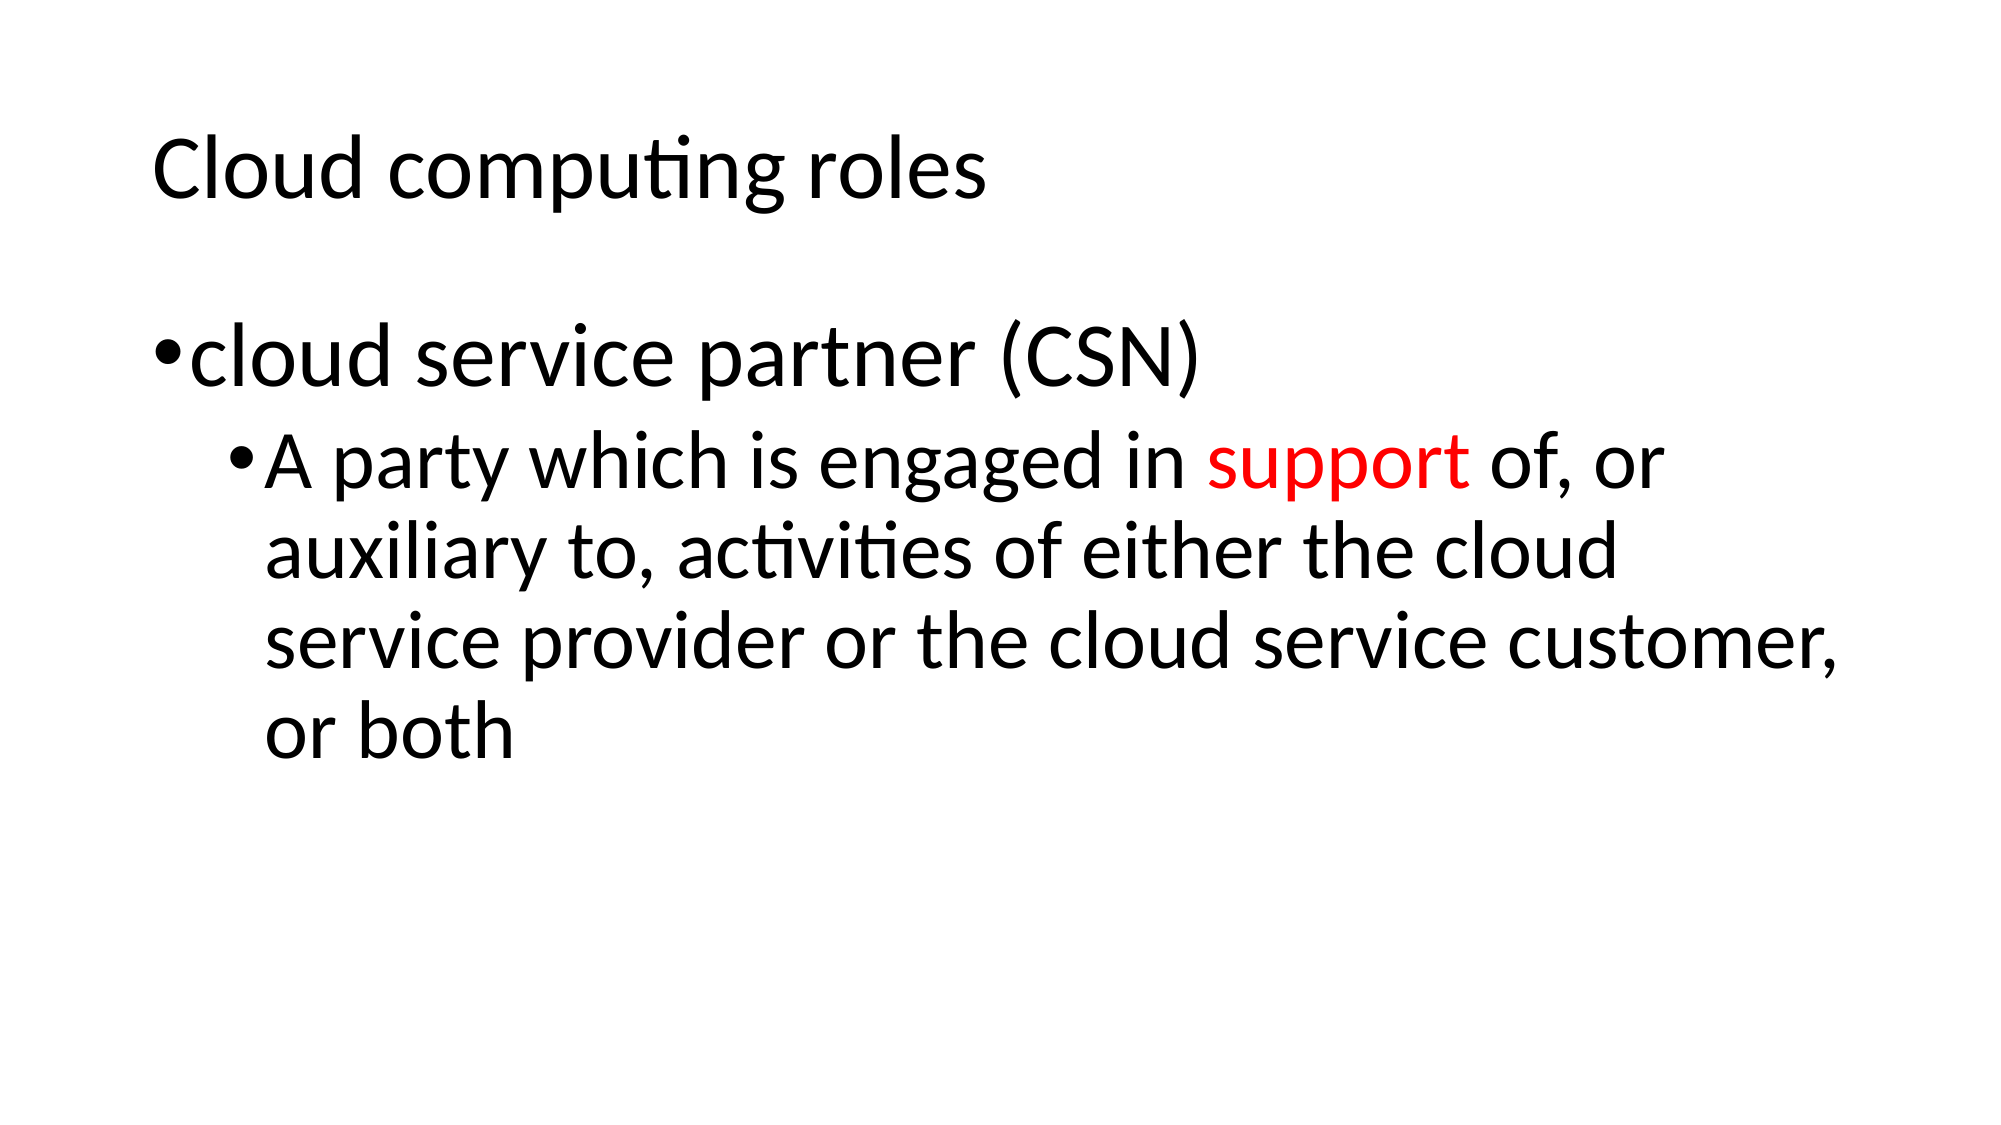

# Cloud computing roles
cloud service partner (CSN)
A party which is engaged in support of, or auxiliary to, activities of either the cloud service provider or the cloud service customer, or both